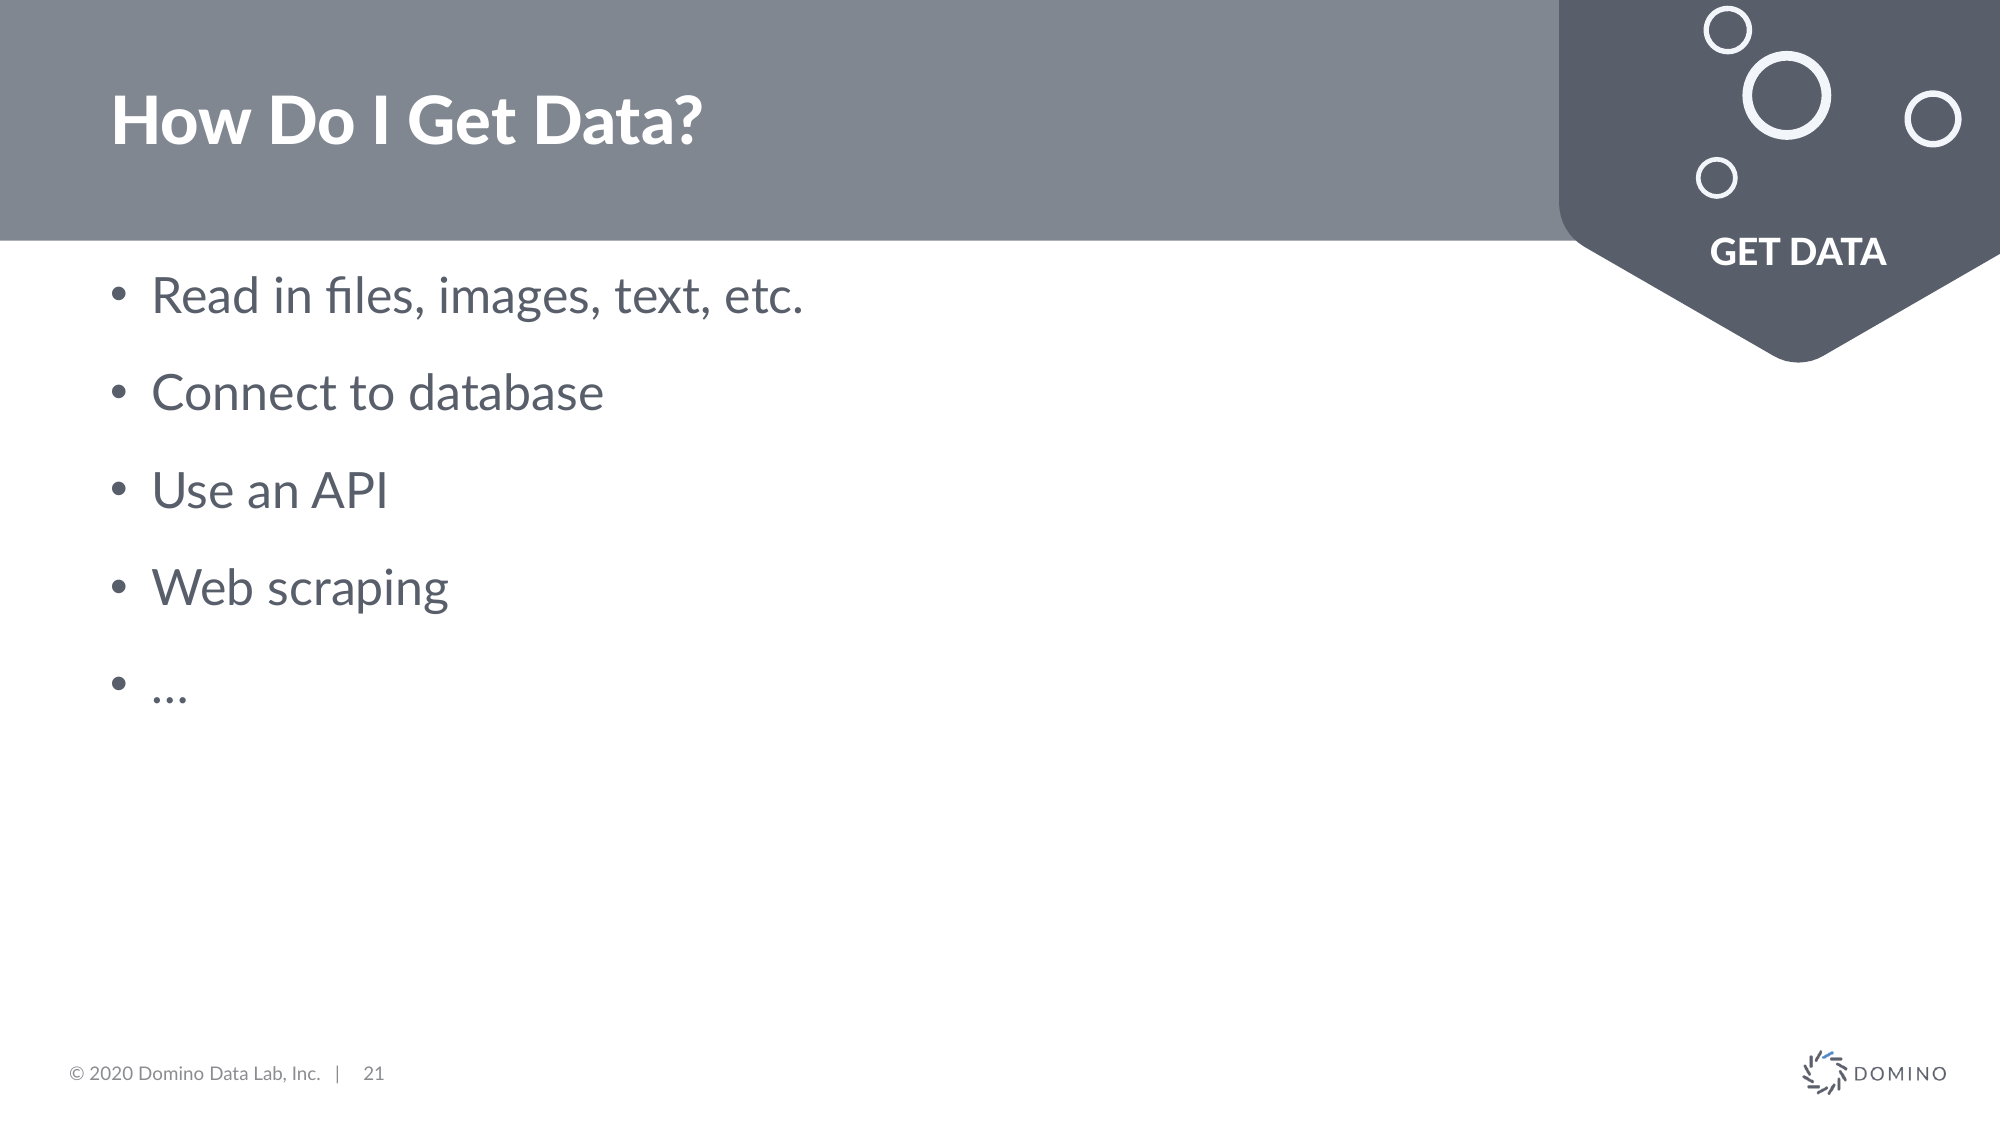

# How Do I Get Data?
GET DATA
Read in files, images, text, etc.
Connect to database
Use an API
Web scraping
…